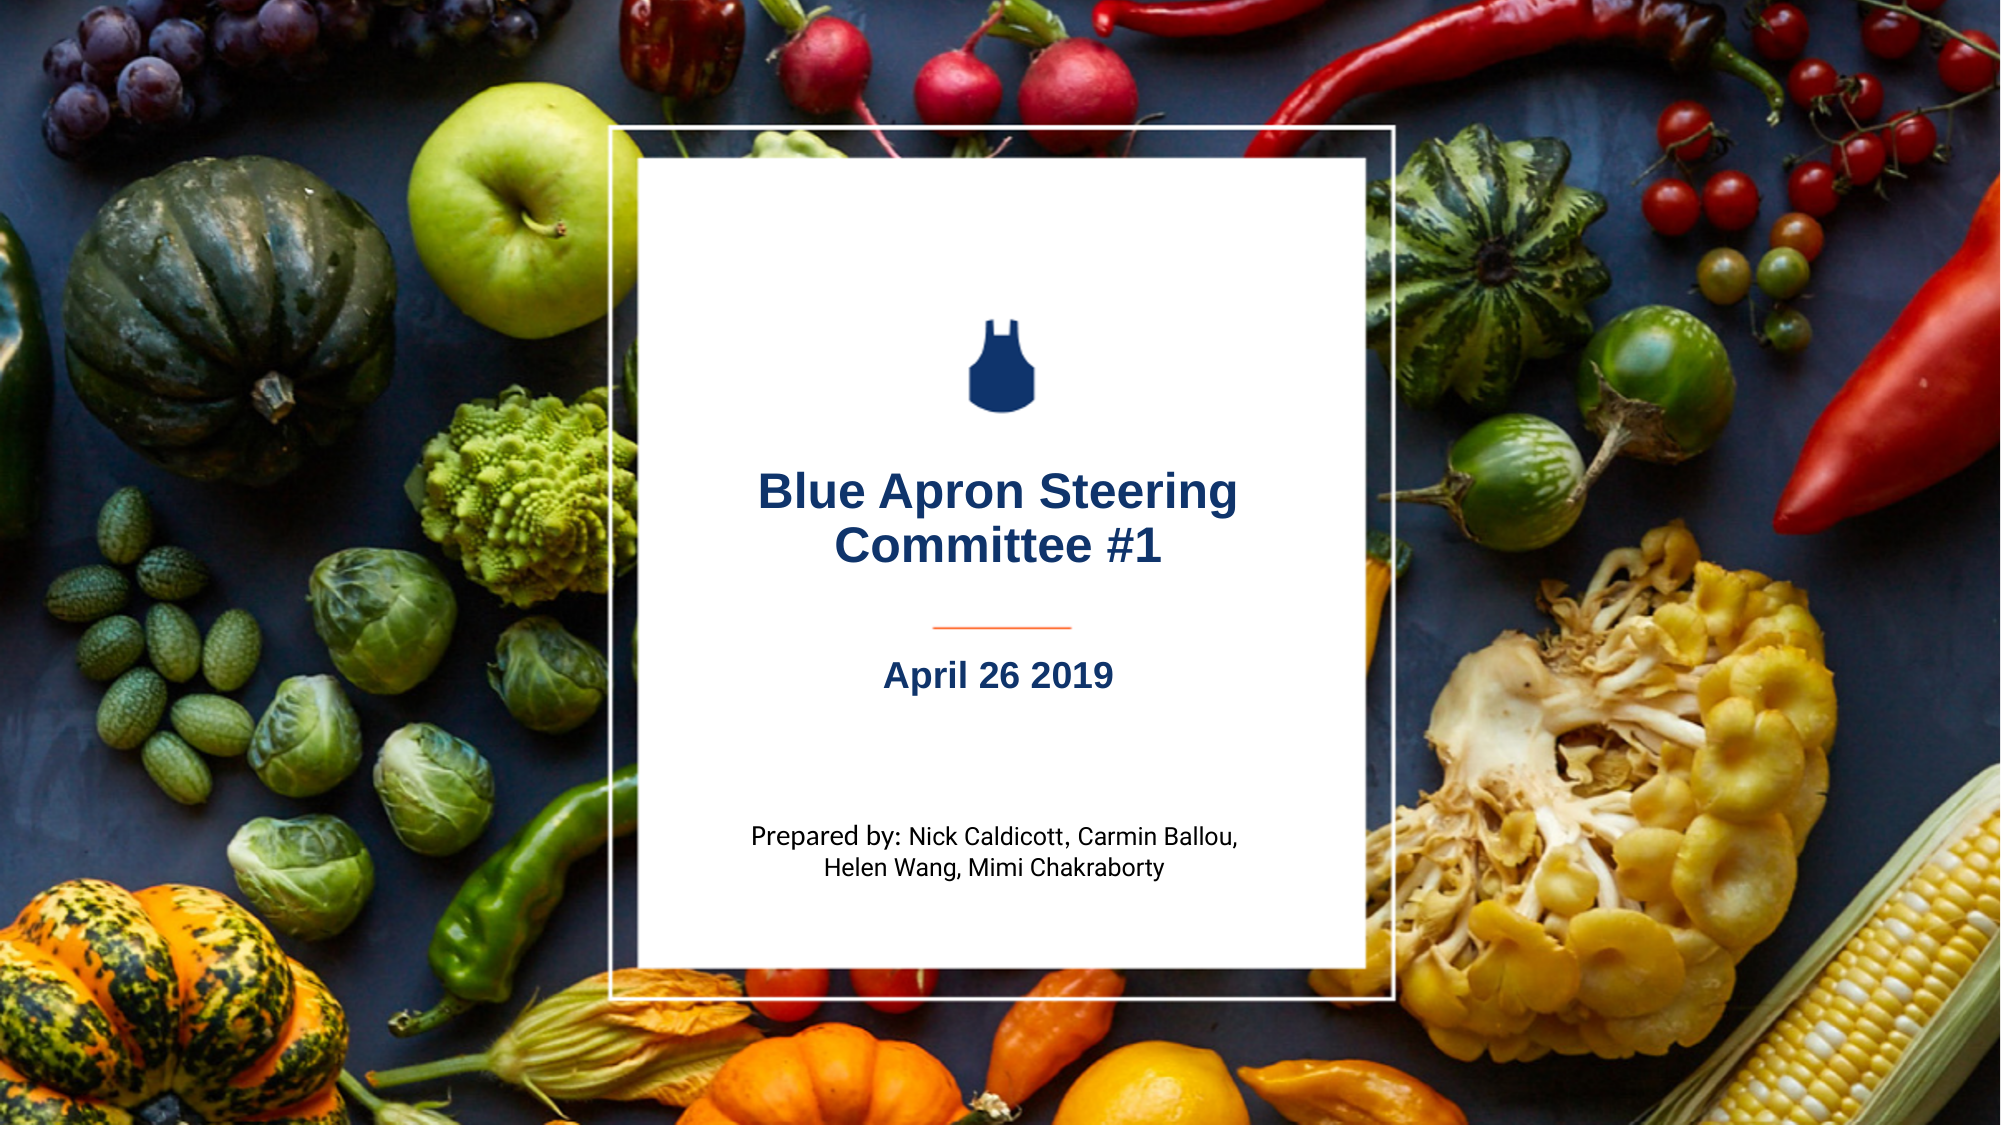

# Blue Apron Steering Committee #1
April 26 2019
Prepared by: Nick Caldicott, Carmin Ballou, Helen Wang, Mimi Chakraborty